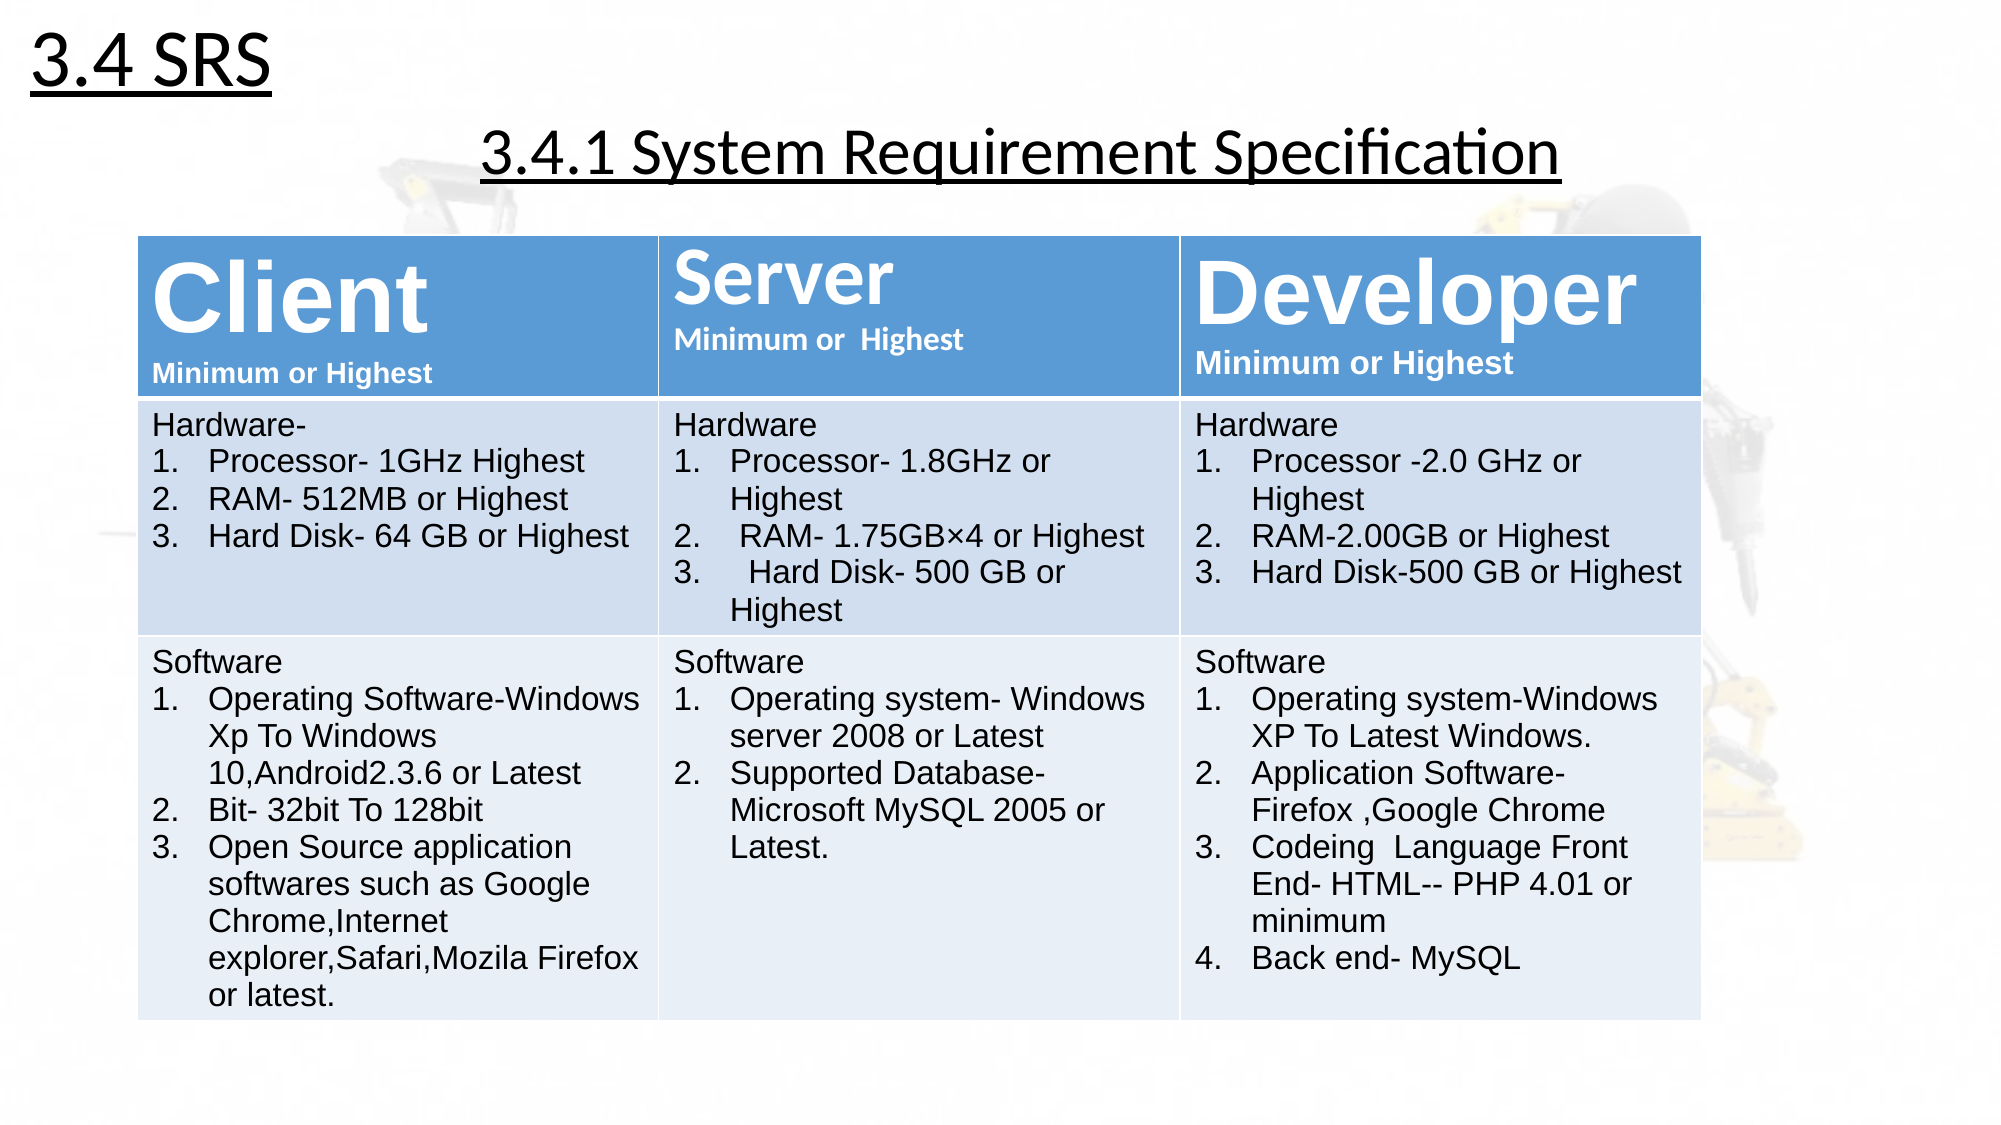

# 3.4 SRS 3.4.1 System Requirement Specification
| Client Minimum or Highest | Server Minimum or Highest | Developer Minimum or Highest |
| --- | --- | --- |
| Hardware- Processor- 1GHz Highest RAM- 512MB or Highest Hard Disk- 64 GB or Highest | Hardware Processor- 1.8GHz or Highest RAM- 1.75GB×4 or Highest Hard Disk- 500 GB or Highest | Hardware Processor -2.0 GHz or Highest RAM-2.00GB or Highest Hard Disk-500 GB or Highest |
| Software Operating Software-Windows Xp To Windows 10,Android2.3.6 or Latest Bit- 32bit To 128bit Open Source application softwares such as Google Chrome,Internet explorer,Safari,Mozila Firefox or latest. | Software Operating system- Windows server 2008 or Latest Supported Database- Microsoft MySQL 2005 or Latest. | Software Operating system-Windows XP To Latest Windows. Application Software- Firefox ,Google Chrome Codeing Language Front End- HTML-- PHP 4.01 or minimum Back end- MySQL |